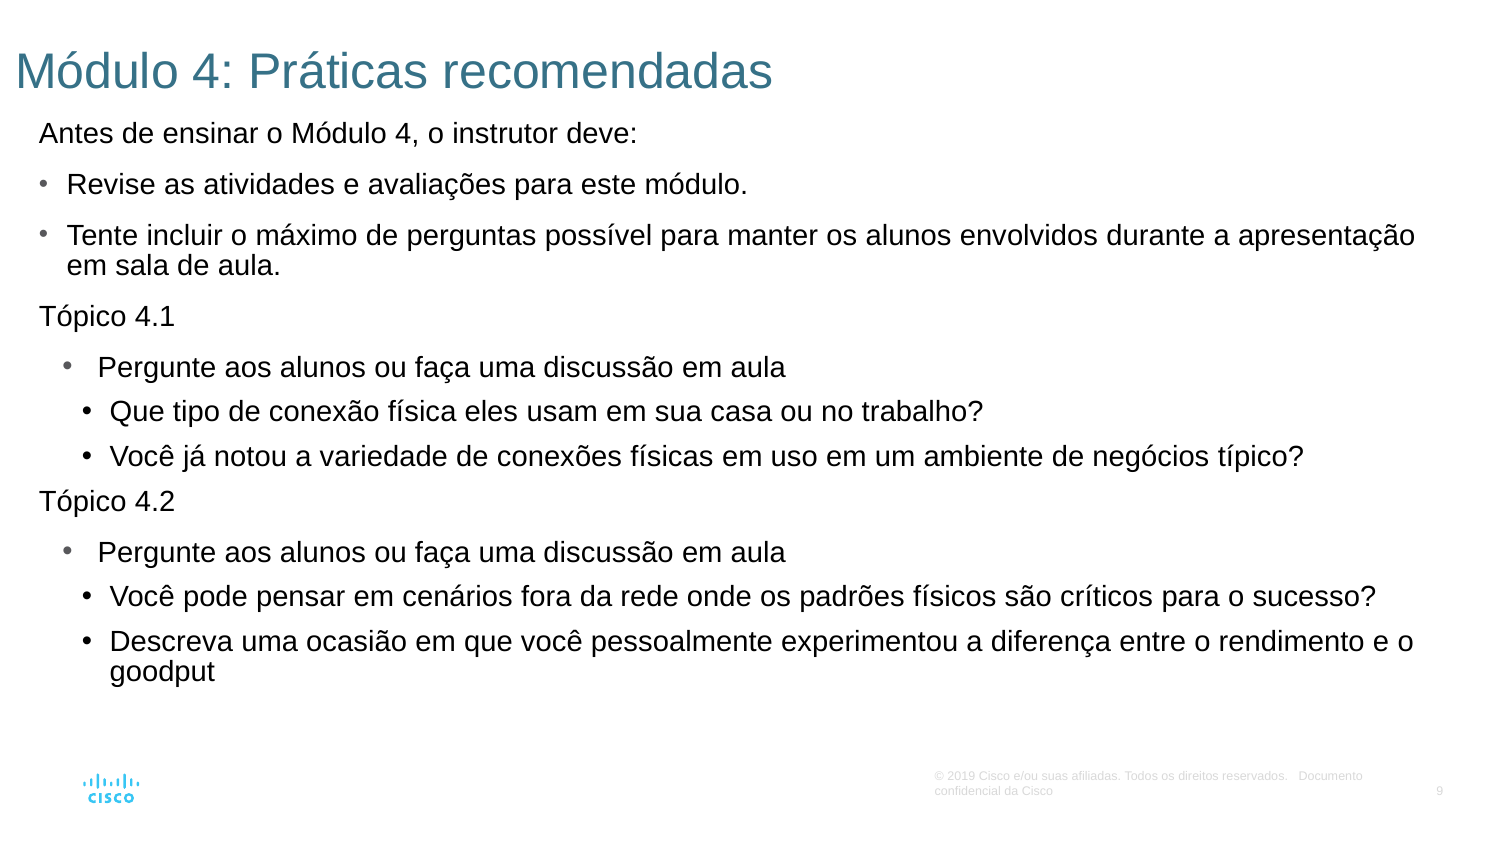

# Módulo 4: Práticas recomendadas
Antes de ensinar o Módulo 4, o instrutor deve:
Revise as atividades e avaliações para este módulo.
Tente incluir o máximo de perguntas possível para manter os alunos envolvidos durante a apresentação em sala de aula.
Tópico 4.1
Pergunte aos alunos ou faça uma discussão em aula
Que tipo de conexão física eles usam em sua casa ou no trabalho?
Você já notou a variedade de conexões físicas em uso em um ambiente de negócios típico?
Tópico 4.2
Pergunte aos alunos ou faça uma discussão em aula
Você pode pensar em cenários fora da rede onde os padrões físicos são críticos para o sucesso?
Descreva uma ocasião em que você pessoalmente experimentou a diferença entre o rendimento e o goodput